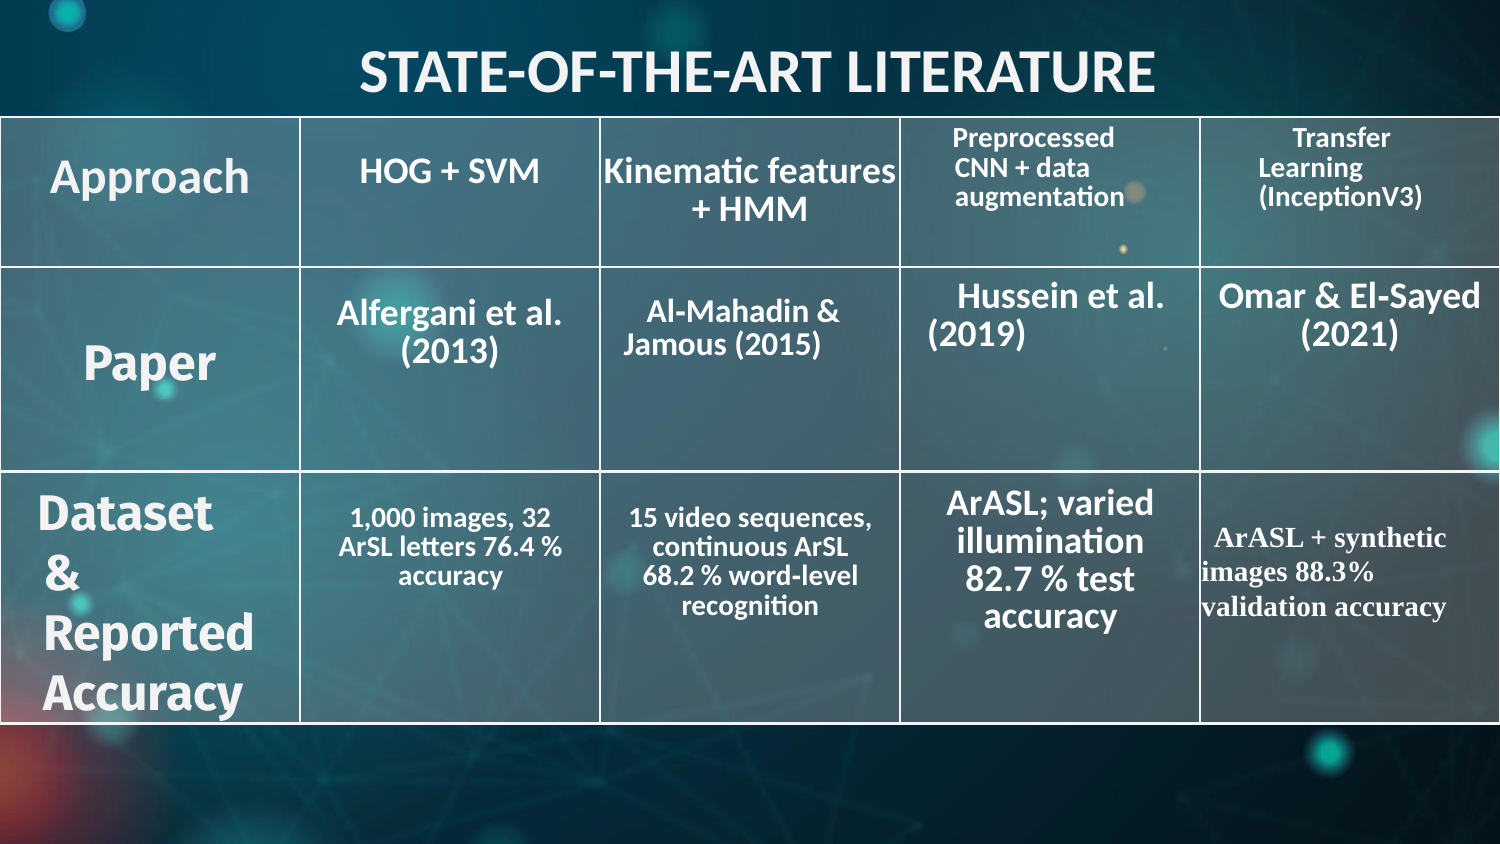

# STATE-OF-THE-ART LITERATURE
| Approach | HOG + SVM | Kinematic features + HMM | Preprocessed CNN + data augmentation | Transfer Learning (InceptionV3) |
| --- | --- | --- | --- | --- |
| Paper | Alfergani et al. (2013) | Al‐Mahadin & Jamous (2015) | Hussein et al. (2019) | Omar & El‐Sayed (2021) |
| Dataset & Reported Accuracy | 1,000 images, 32 ArSL letters 76.4 % accuracy | 15 video sequences, continuous ArSL 68.2 % word‐level recognition | ArASL; varied illumination 82.7 % test accuracy | ArASL + synthetic images 88.3% validation accuracy |